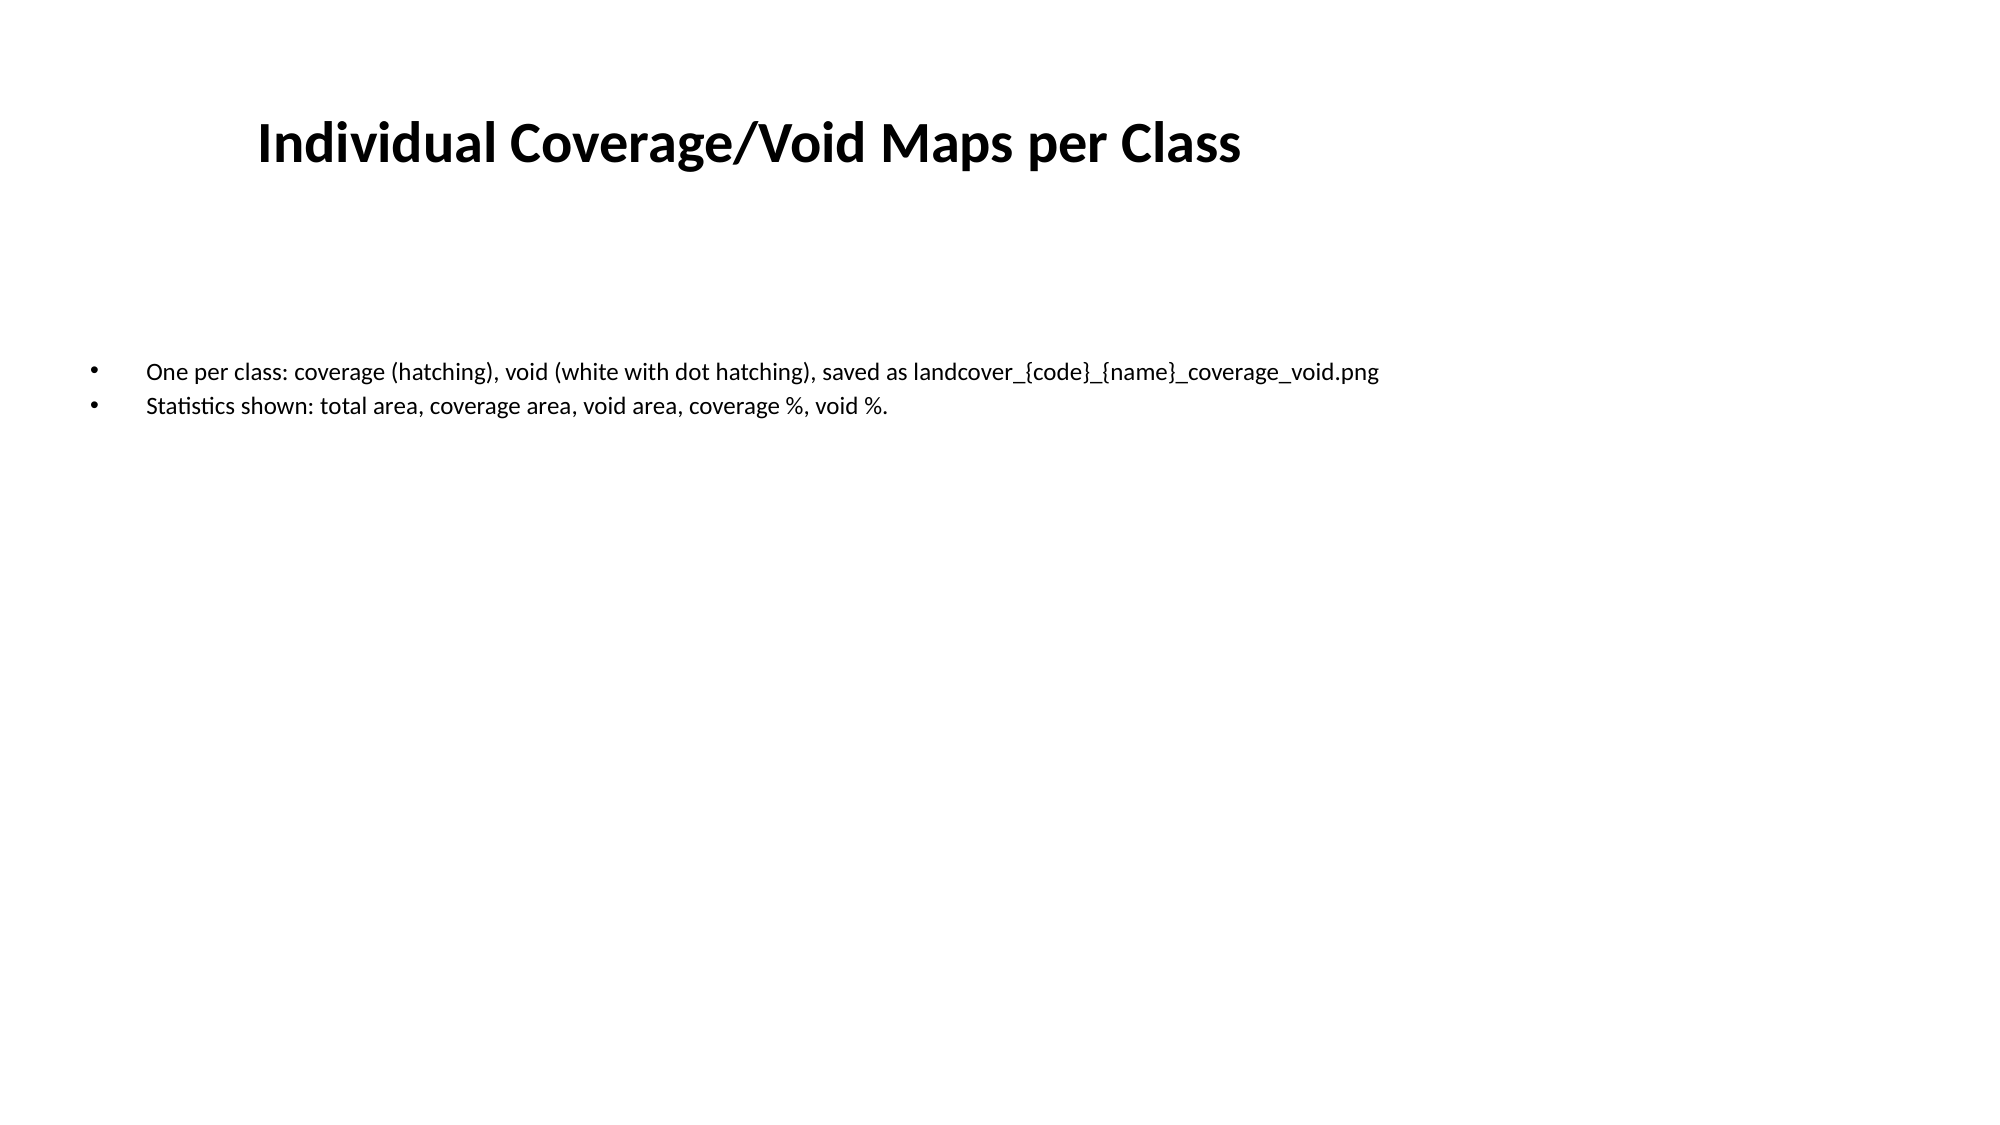

# Individual Coverage/Void Maps per Class

One per class: coverage (hatching), void (white with dot hatching), saved as landcover_{code}_{name}_coverage_void.png
Statistics shown: total area, coverage area, void area, coverage %, void %.